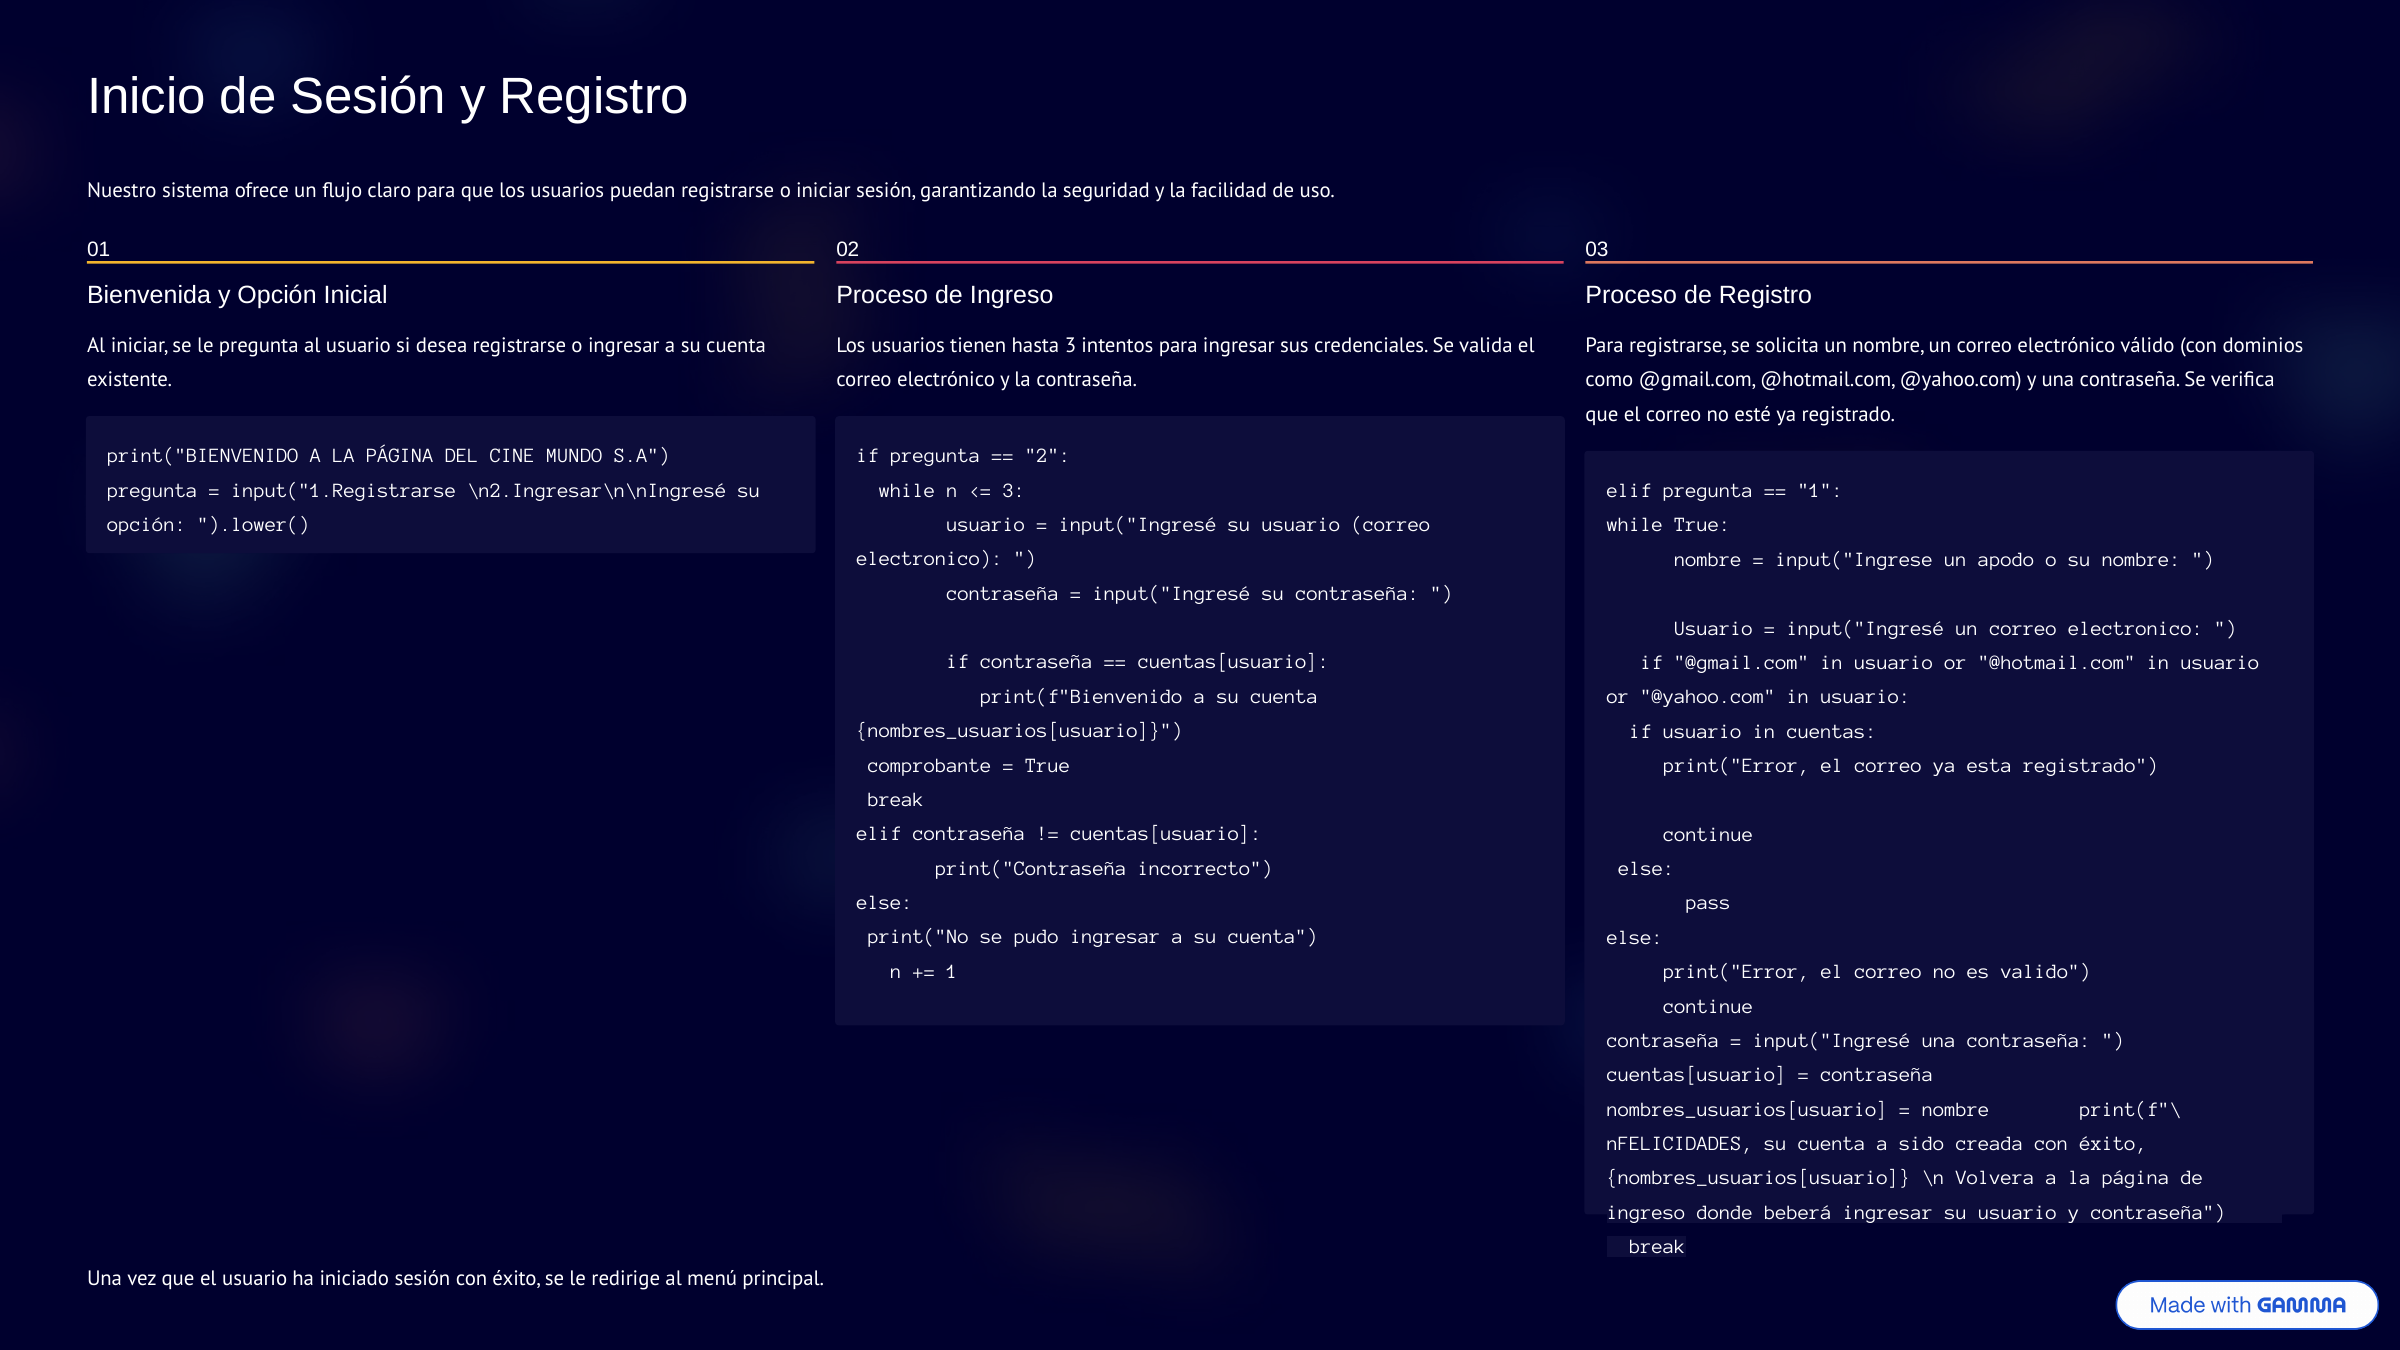

Inicio de Sesión y Registro
Nuestro sistema ofrece un flujo claro para que los usuarios puedan registrarse o iniciar sesión, garantizando la seguridad y la facilidad de uso.
01
02
03

Bienvenida y Opción Inicial
Proceso de Ingreso
Proceso de Registro
Al iniciar, se le pregunta al usuario si desea registrarse o ingresar a su cuenta existente.
Los usuarios tienen hasta 3 intentos para ingresar sus credenciales. Se valida el correo electrónico y la contraseña.
Para registrarse, se solicita un nombre, un correo electrónico válido (con dominios como @gmail.com, @hotmail.com, @yahoo.com) y una contraseña. Se verifica que el correo no esté ya registrado.

print("BIENVENIDO A LA PÁGINA DEL CINE MUNDO S.A")
pregunta = input("1.Registrarse \n2.Ingresar\n\nIngresé su opción: ").lower()
if pregunta == "2":
  while n <= 3:
        usuario = input("Ingresé su usuario (correo electronico): ")
        contraseña = input("Ingresé su contraseña: ")

        if contraseña == cuentas[usuario]:
           print(f"Bienvenido a su cuenta {nombres_usuarios[usuario]}")
 comprobante = True
 break
elif contraseña != cuentas[usuario]:
       print("Contraseña incorrecto")
else:
 print("No se pudo ingresar a su cuenta")
   n += 1

elif pregunta == "1":
while True:
      nombre = input("Ingrese un apodo o su nombre: ")
      Usuario = input("Ingresé un correo electronico: ")        if "@gmail.com" in usuario or "@hotmail.com" in usuario or "@yahoo.com" in usuario:
  if usuario in cuentas:
     print("Error, el correo ya esta registrado")
     continue
 else:
       pass
else:
     print("Error, el correo no es valido")
     continue
contraseña = input("Ingresé una contraseña: ")        cuentas[usuario] = contraseña        nombres_usuarios[usuario] = nombre        print(f"\nFELICIDADES, su cuenta a sido creada con éxito, {nombres_usuarios[usuario]} \n Volvera a la página de ingreso donde beberá ingresar su usuario y contraseña")        break
Una vez que el usuario ha iniciado sesión con éxito, se le redirige al menú principal.